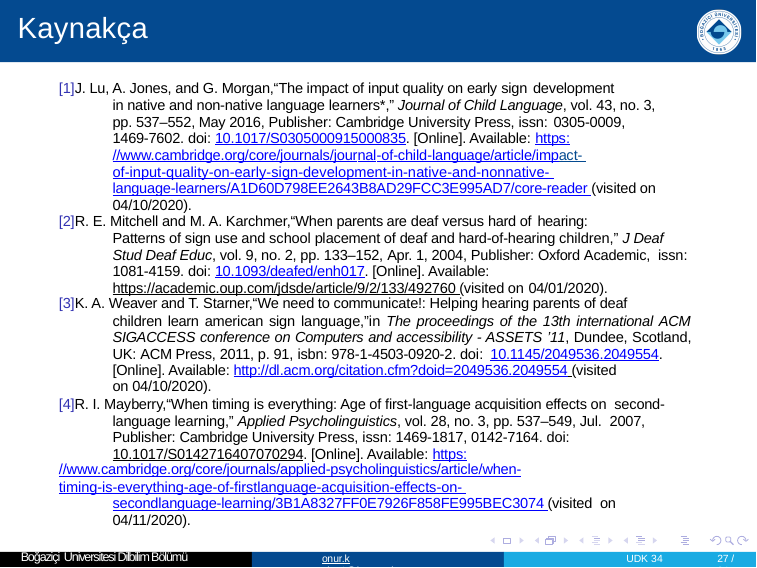

# Kaynakça
[1]J. Lu, A. Jones, and G. Morgan,“The impact of input quality on early sign development
in native and non-native language learners*,” Journal of Child Language, vol. 43, no. 3,  pp. 537–552, May 2016, Publisher: Cambridge University Press, issn: 0305-0009,
1469-7602. doi: 10.1017/S0305000915000835. [Online]. Available: https:
//www.cambridge.org/core/journals/journal-of-child-language/article/impact-  of-input-quality-on-early-sign-development-in-native-and-nonnative-  language-learners/A1D60D798EE2643B8AD29FCC3E995AD7/core-reader (visited on  04/10/2020).
[2]R. E. Mitchell and M. A. Karchmer,“When parents are deaf versus hard of hearing:
Patterns of sign use and school placement of deaf and hard-of-hearing children,” J Deaf  Stud Deaf Educ, vol. 9, no. 2, pp. 133–152, Apr. 1, 2004, Publisher: Oxford Academic,  issn: 1081-4159. doi: 10.1093/deafed/enh017. [Online]. Available:  https://academic.oup.com/jdsde/article/9/2/133/492760 (visited on 04/01/2020).
[3]K. A. Weaver and T. Starner,“We need to communicate!: Helping hearing parents of deaf
children learn american sign language,”in The proceedings of the 13th international ACM  SIGACCESS conference on Computers and accessibility - ASSETS ’11, Dundee, Scotland,  UK: ACM Press, 2011, p. 91, isbn: 978-1-4503-0920-2. doi: 10.1145/2049536.2049554.
[Online]. Available: http://dl.acm.org/citation.cfm?doid=2049536.2049554 (visited
on 04/10/2020).
[4]R. I. Mayberry,“When timing is everything: Age of first-language acquisition effects on  second-language learning,” Applied Psycholinguistics, vol. 28, no. 3, pp. 537–549, Jul.  2007, Publisher: Cambridge University Press, issn: 1469-1817, 0142-7164. doi:  10.1017/S0142716407070294. [Online]. Available: https:
//www.cambridge.org/core/journals/applied-psycholinguistics/article/when-
timing-is-everything-age-of-firstlanguage-acquisition-effects-on-  secondlanguage-learning/3B1A8327FF0E7926F858FE995BEC3074 (visited on  04/11/2020).

Boğaziçi  Üniversitesi Dilbilim Bölümü
onur.keles1@boun.edu.tr
UDK 34
27 / 34